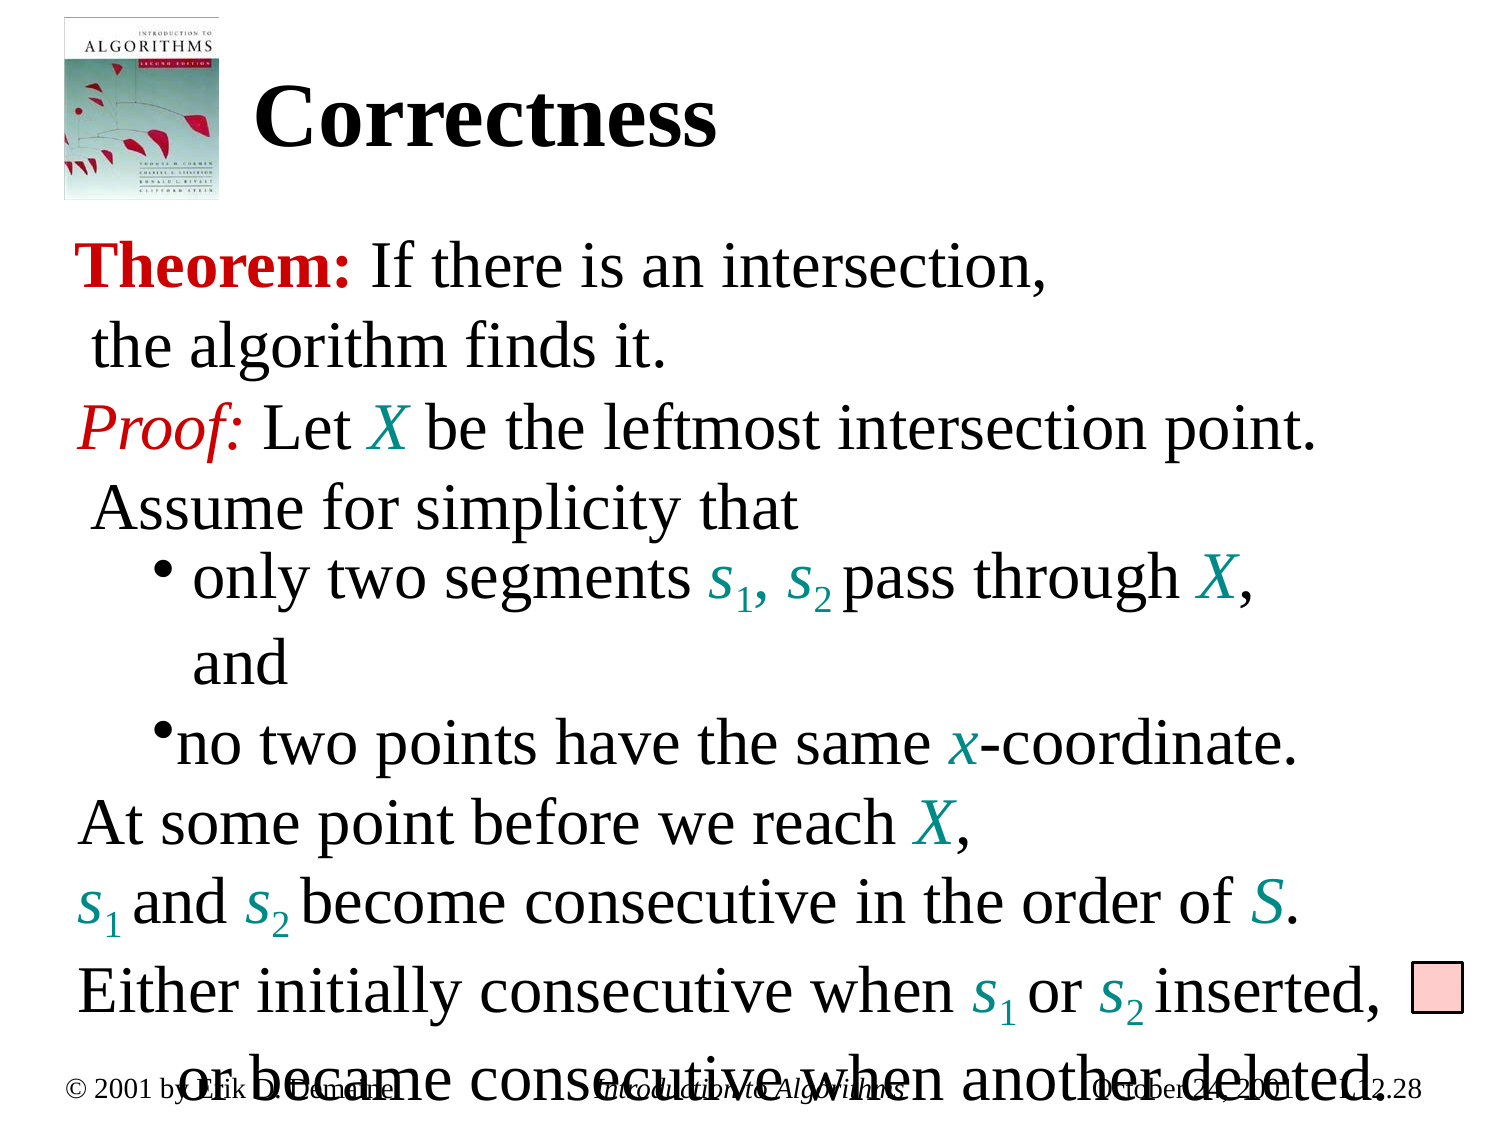

# Correctness
Theorem: If there is an intersection,  the algorithm finds it.
Proof: Let X be the leftmost intersection point.  Assume for simplicity that
only two segments s1, s2 pass through X, and
no two points have the same x-coordinate.  At some point before we reach X,
s1 and s2 become consecutive in the order of S.  Either initially consecutive when s1 or s2 inserted,
or became consecutive when another deleted.

© 2001 by Erik D. Demaine
Introduction to Algorithms
October 24, 2001
L12.28